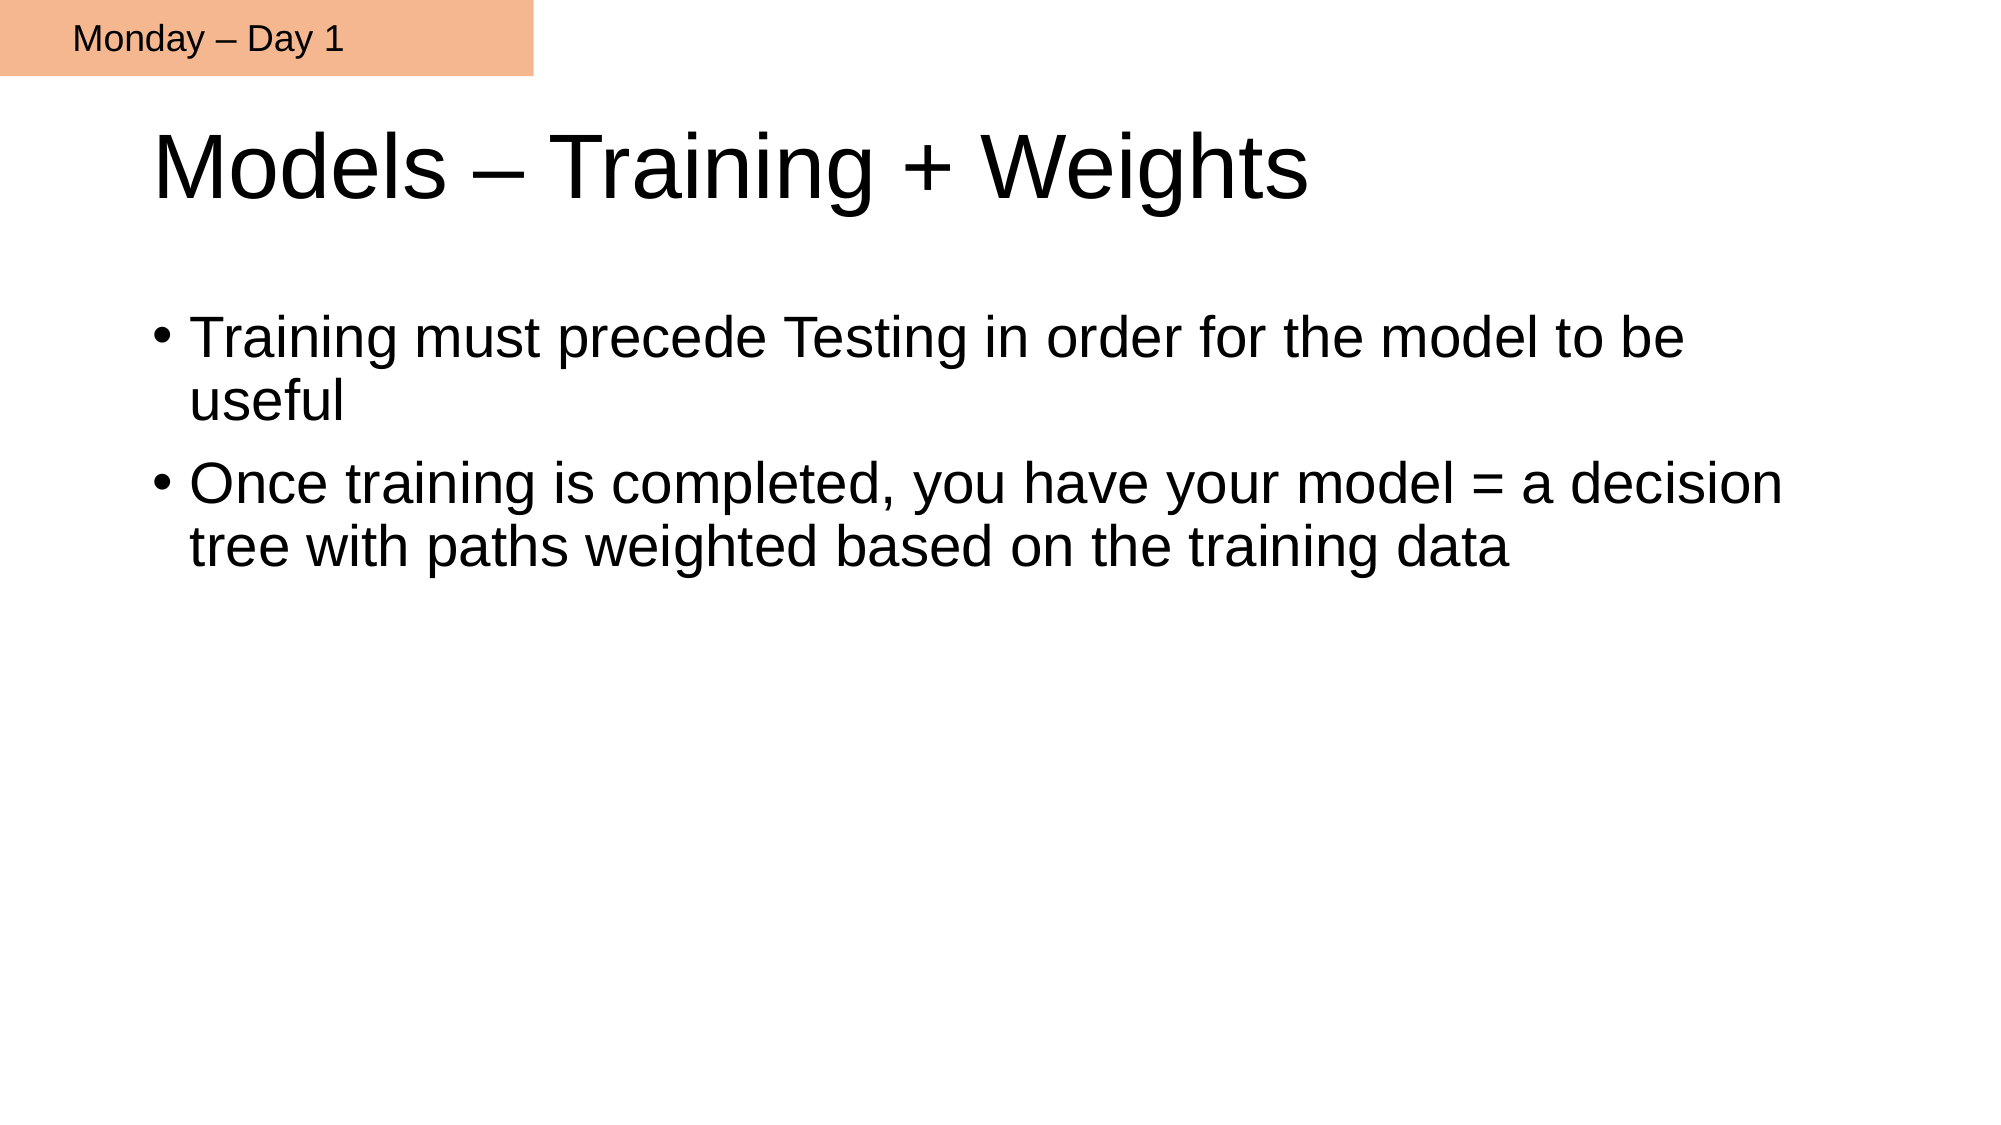

Monday – Day 1
# Models – Training + Weights
Training must precede Testing in order for the model to be useful
Once training is completed, you have your model = a decision tree with paths weighted based on the training data